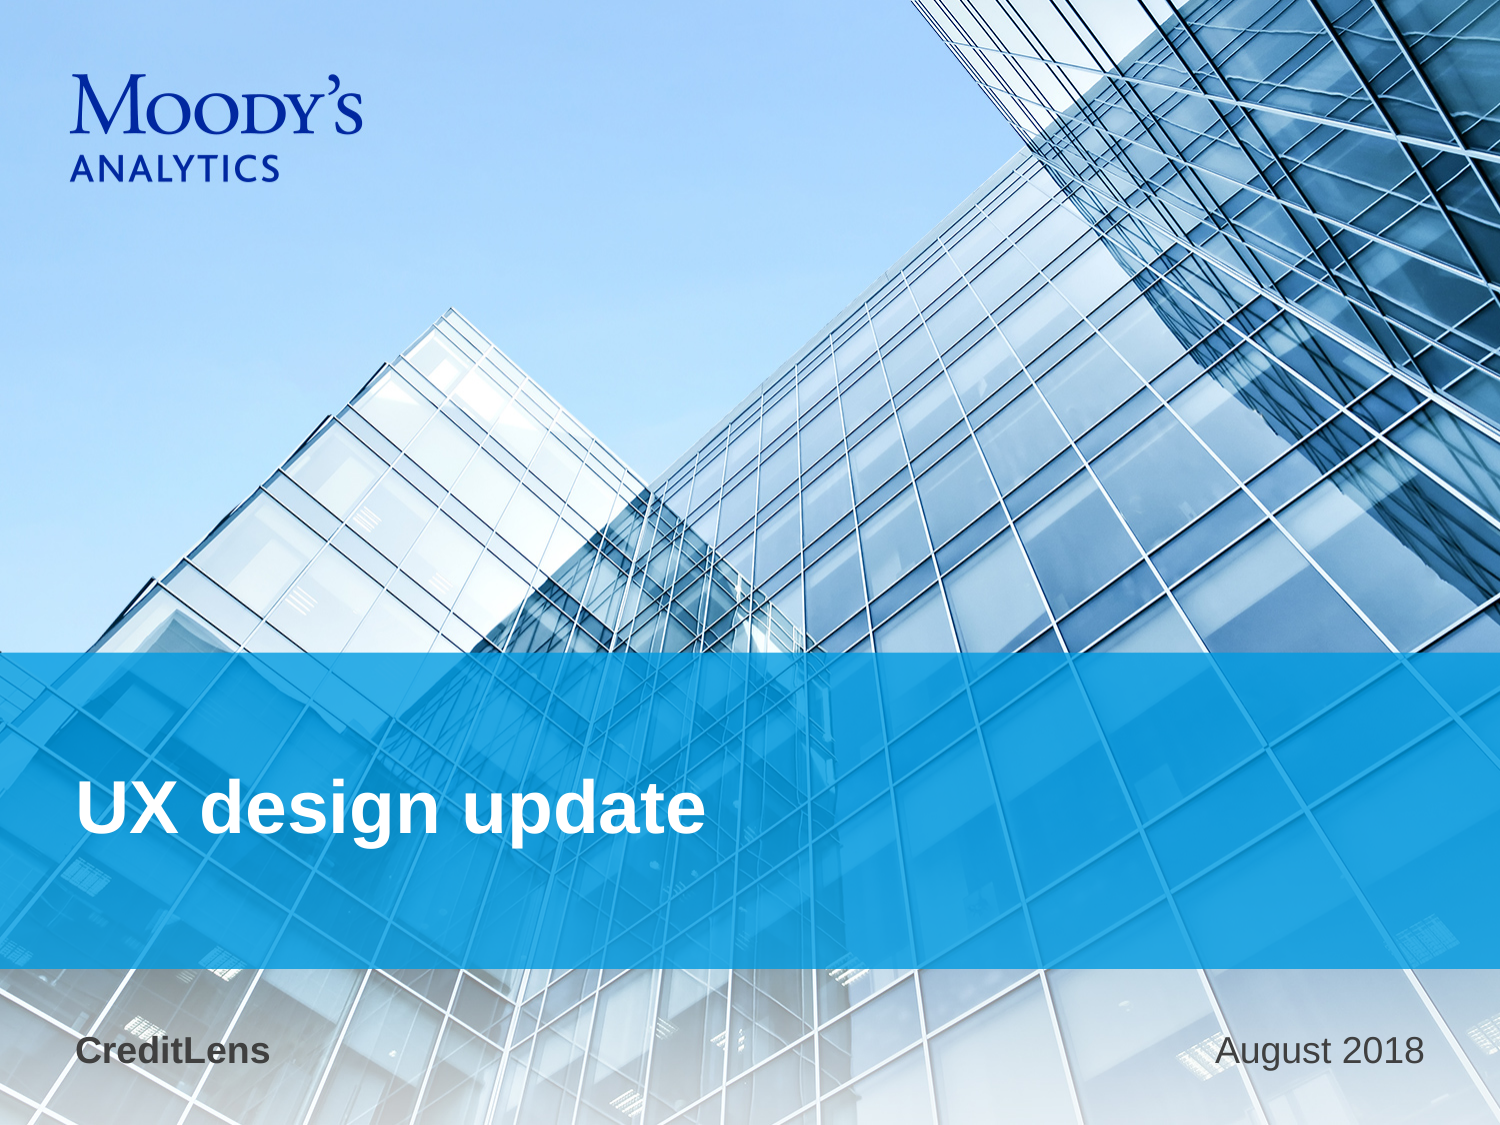

# UX design update
CreditLens
August 2018